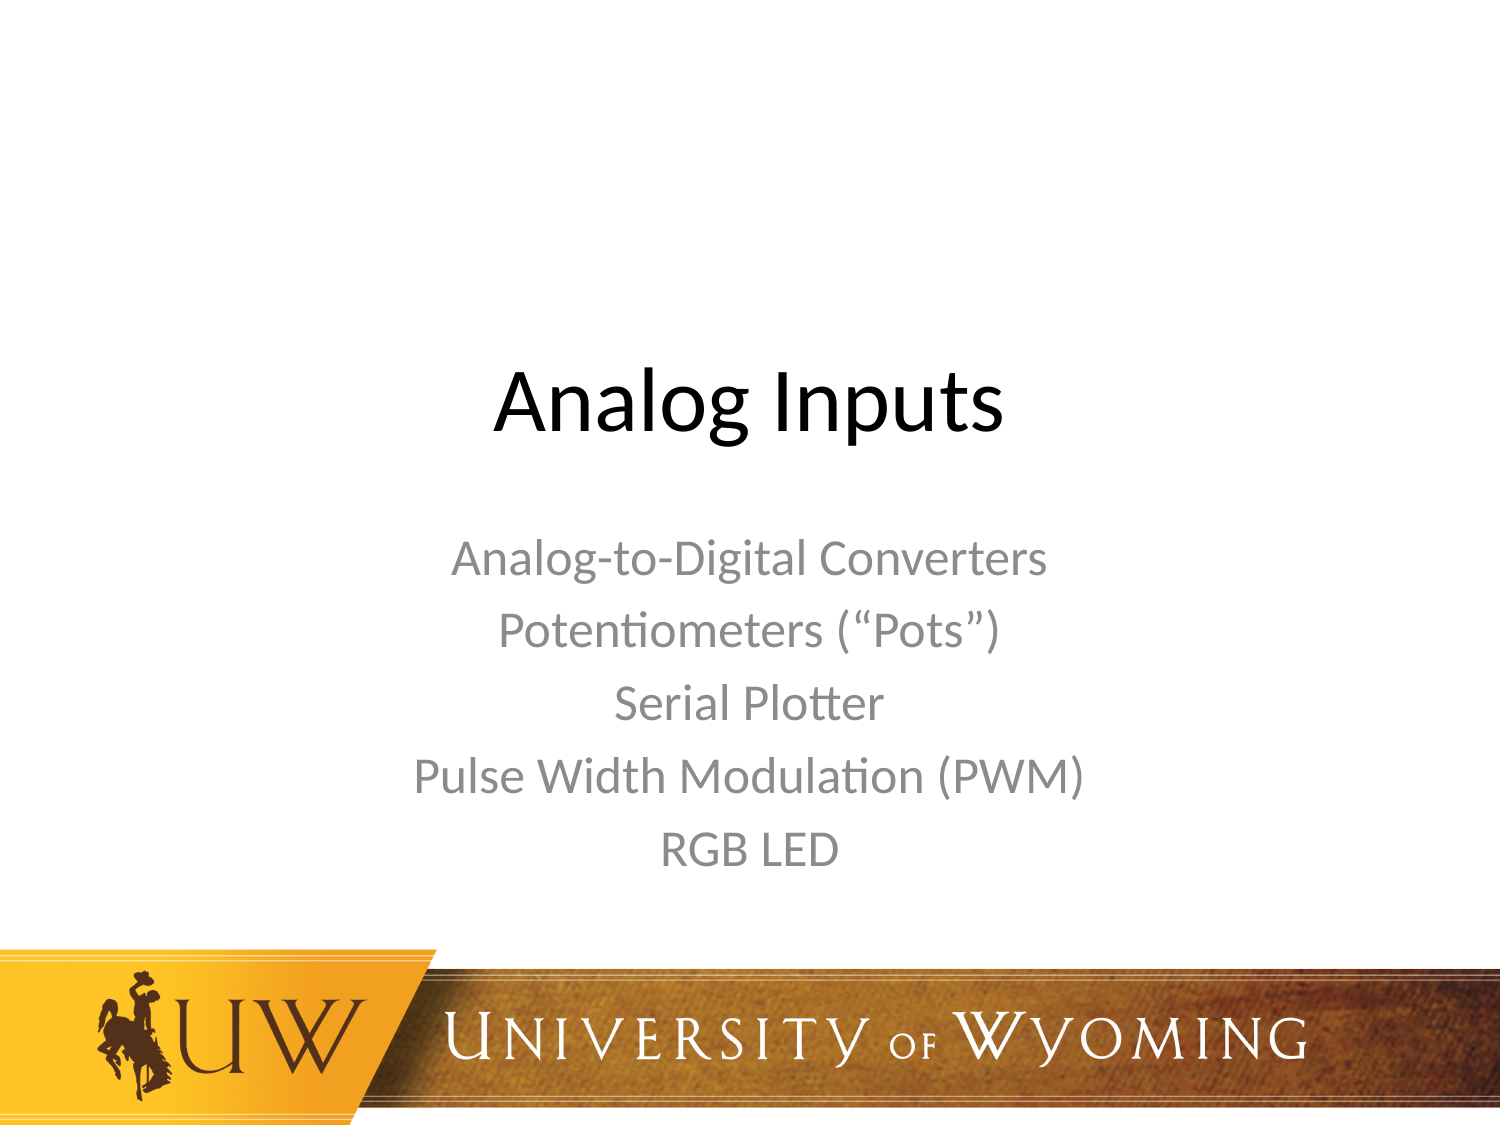

# Analog Inputs
Analog-to-Digital Converters
Potentiometers (“Pots”)
Serial Plotter
Pulse Width Modulation (PWM)
RGB LED